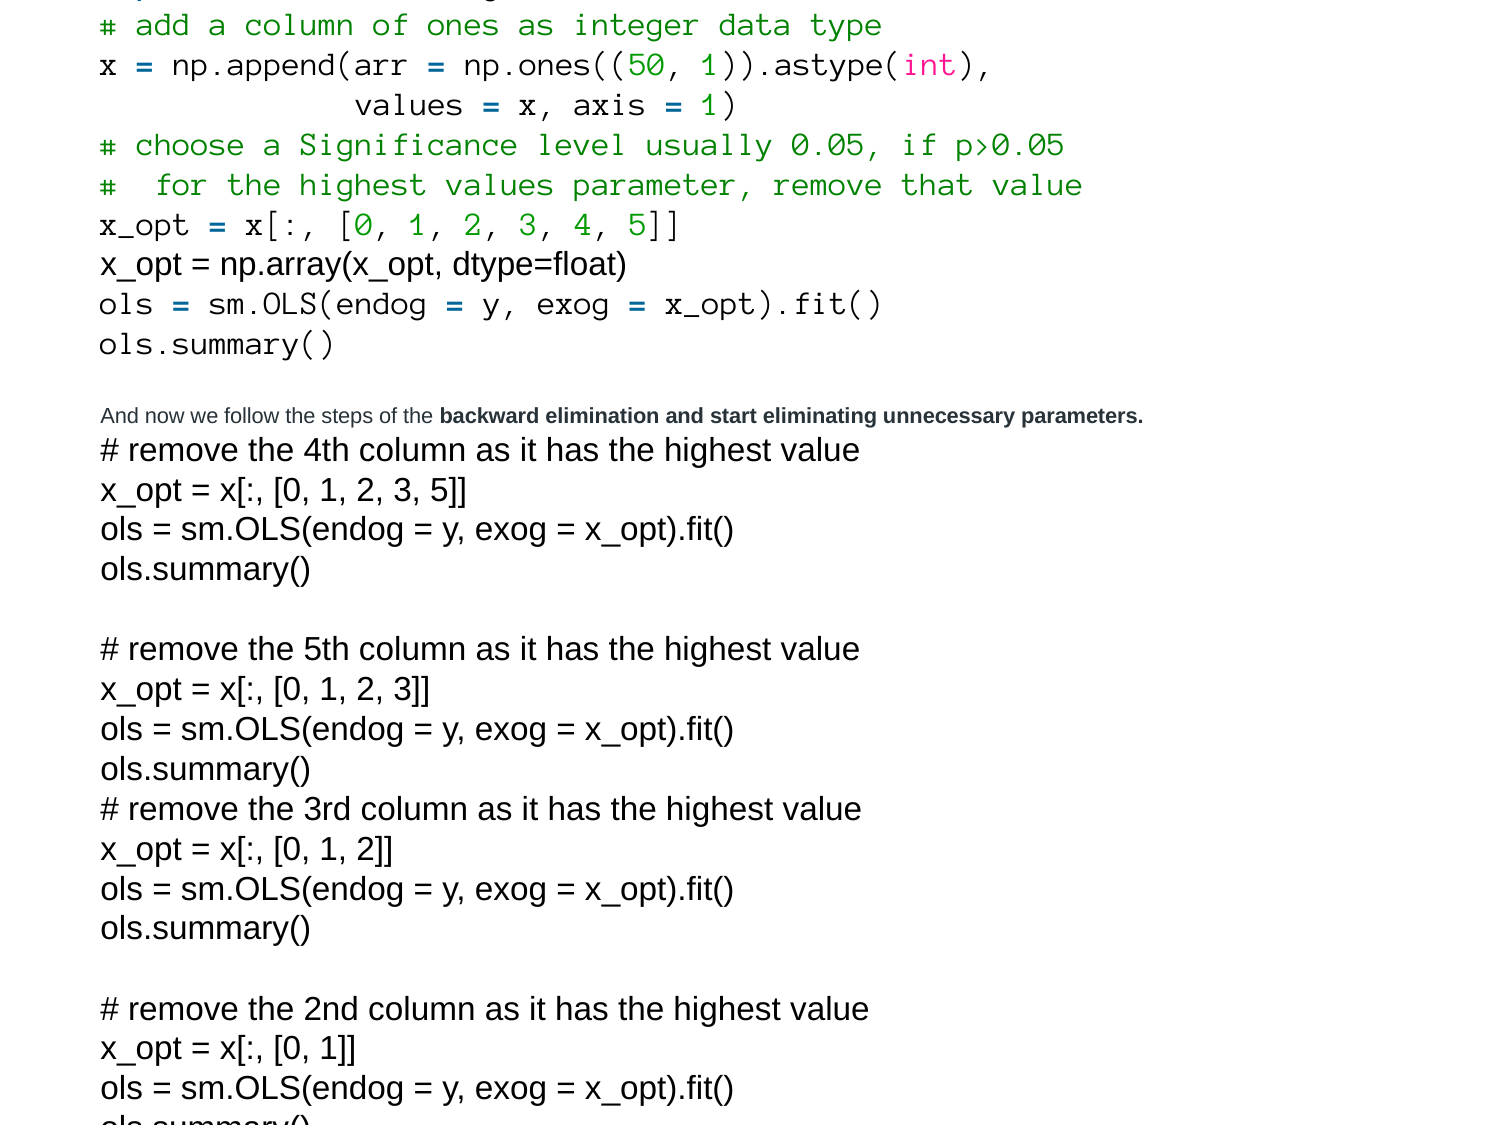

import statsmodels.regression.linear_model as sm
# add a column of ones as integer data type
x = np.append(arr = np.ones((50, 1)).astype(int),
              values = x, axis = 1)
# choose a Significance level usually 0.05, if p>0.05
#  for the highest values parameter, remove that value
x_opt = x[:, [0, 1, 2, 3, 4, 5]]
x_opt = np.array(x_opt, dtype=float)
ols = sm.OLS(endog = y, exog = x_opt).fit()
ols.summary()

And now we follow the steps of the backward elimination and start eliminating unnecessary parameters.
# remove the 4th column as it has the highest value
x_opt = x[:, [0, 1, 2, 3, 5]]
ols = sm.OLS(endog = y, exog = x_opt).fit()
ols.summary()

# remove the 5th column as it has the highest value
x_opt = x[:, [0, 1, 2, 3]]
ols = sm.OLS(endog = y, exog = x_opt).fit()
ols.summary()
# remove the 3rd column as it has the highest value
x_opt = x[:, [0, 1, 2]]
ols = sm.OLS(endog = y, exog = x_opt).fit()
ols.summary()

# remove the 2nd column as it has the highest value
x_opt = x[:, [0, 1]]
ols = sm.OLS(endog = y, exog = x_opt).fit()
ols.summary()
# Using the backward elimination technique